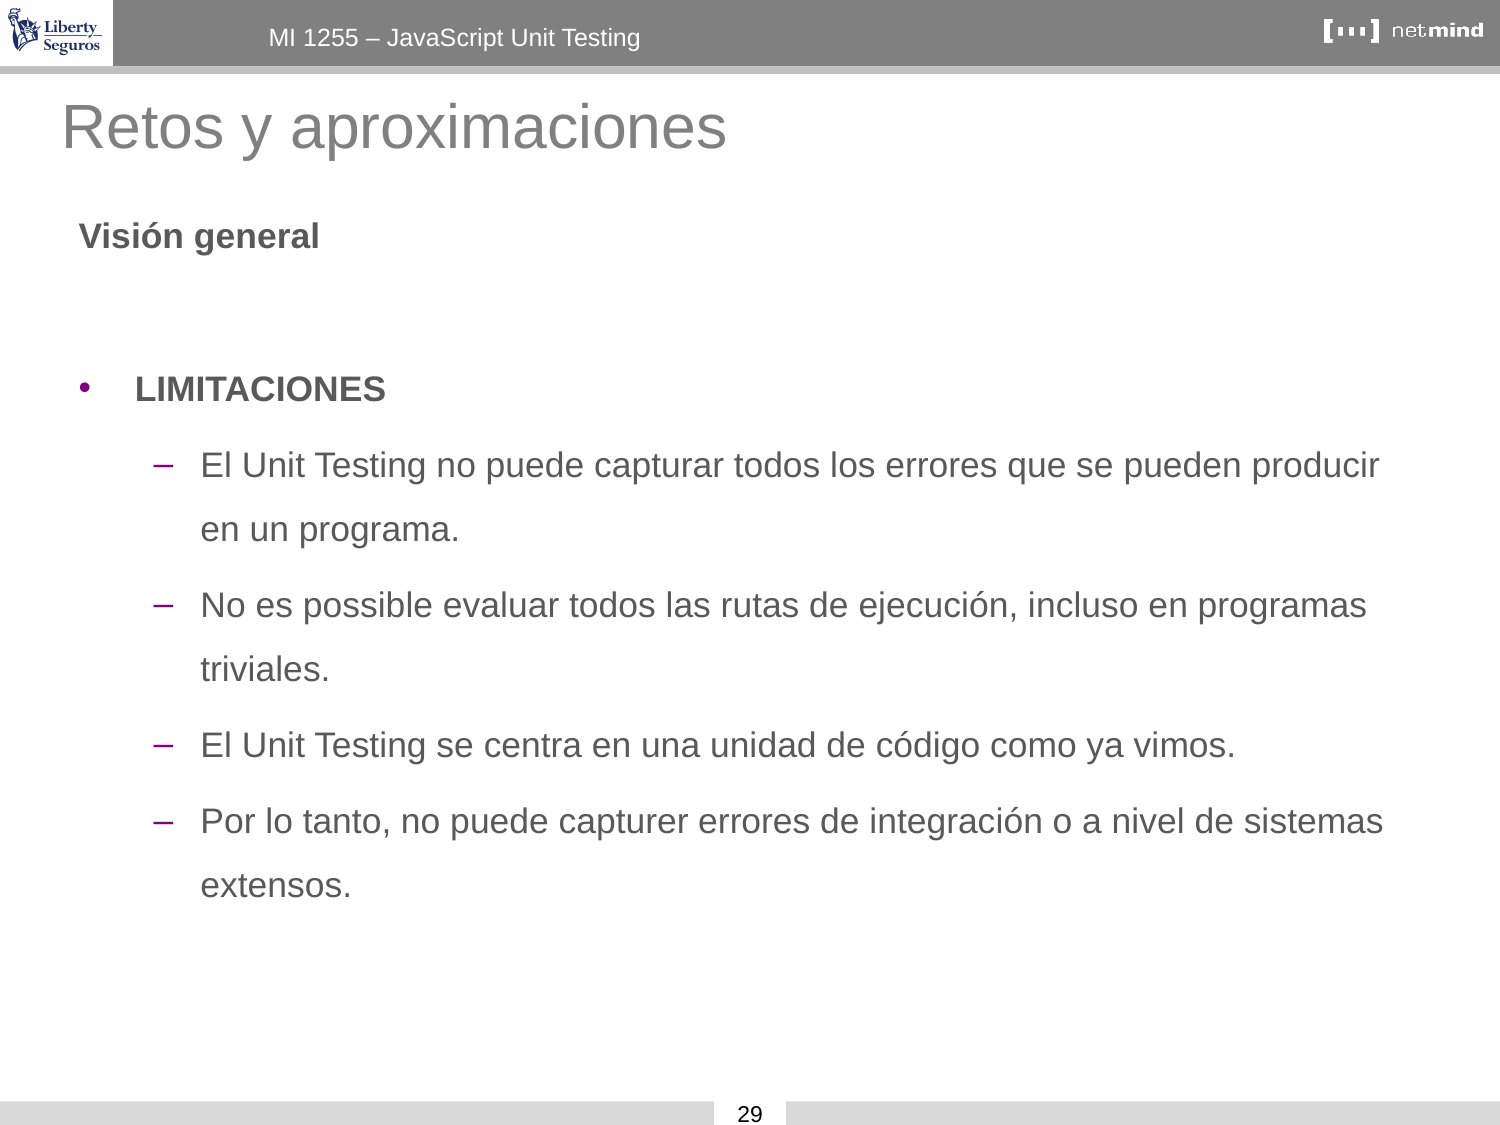

Retos y aproximaciones
Visión general

LIMITACIONES
El Unit Testing no puede capturar todos los errores que se pueden producir en un programa.
No es possible evaluar todos las rutas de ejecución, incluso en programas triviales.
El Unit Testing se centra en una unidad de código como ya vimos.
Por lo tanto, no puede capturer errores de integración o a nivel de sistemas extensos.

29